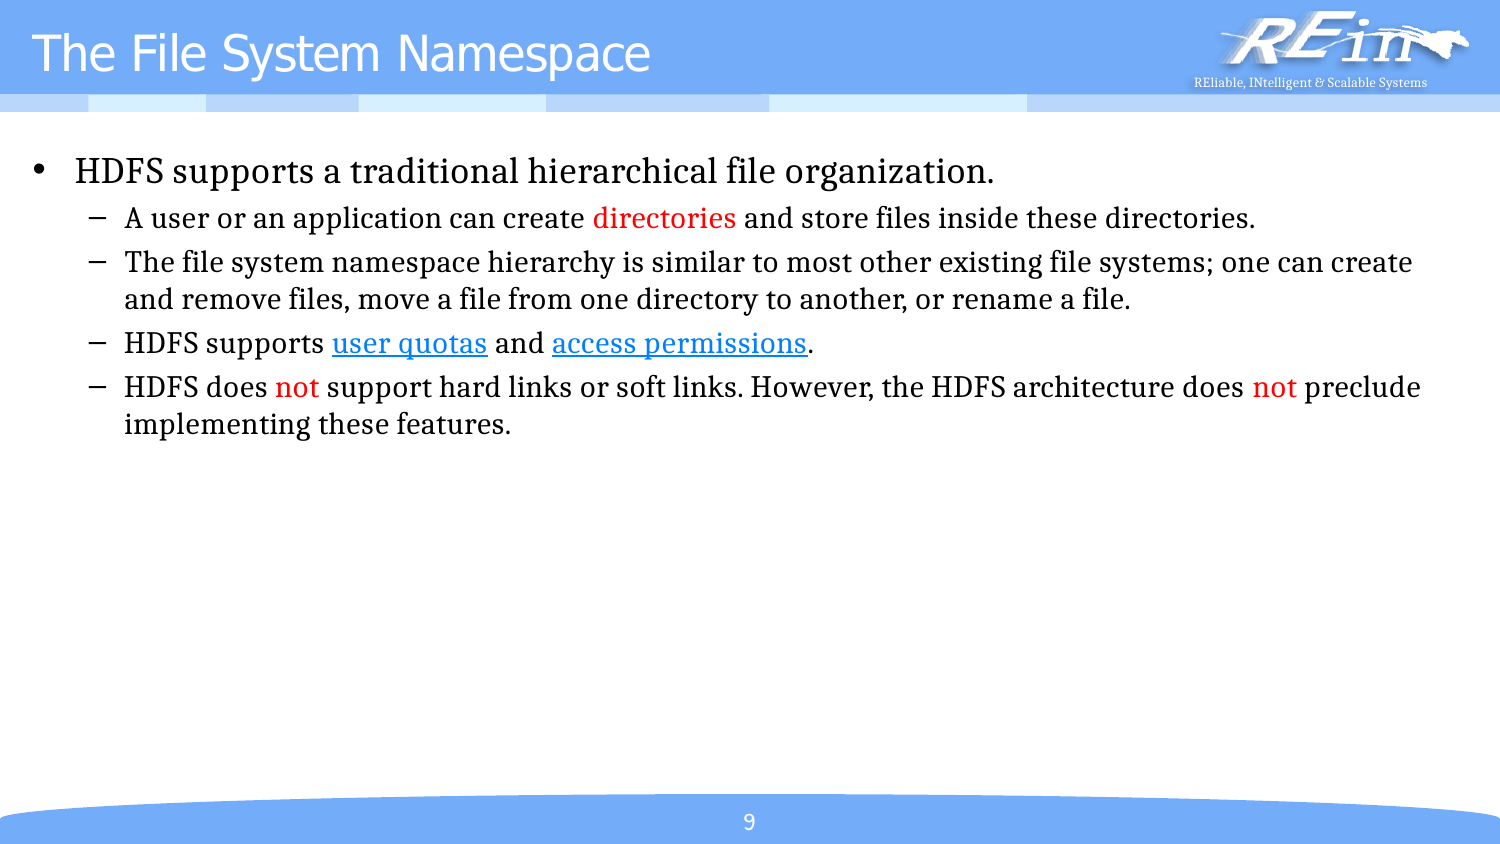

# The File System Namespace
HDFS supports a traditional hierarchical file organization.
A user or an application can create directories and store files inside these directories.
The file system namespace hierarchy is similar to most other existing file systems; one can create and remove files, move a file from one directory to another, or rename a file.
HDFS supports user quotas and access permissions.
HDFS does not support hard links or soft links. However, the HDFS architecture does not preclude implementing these features.
9